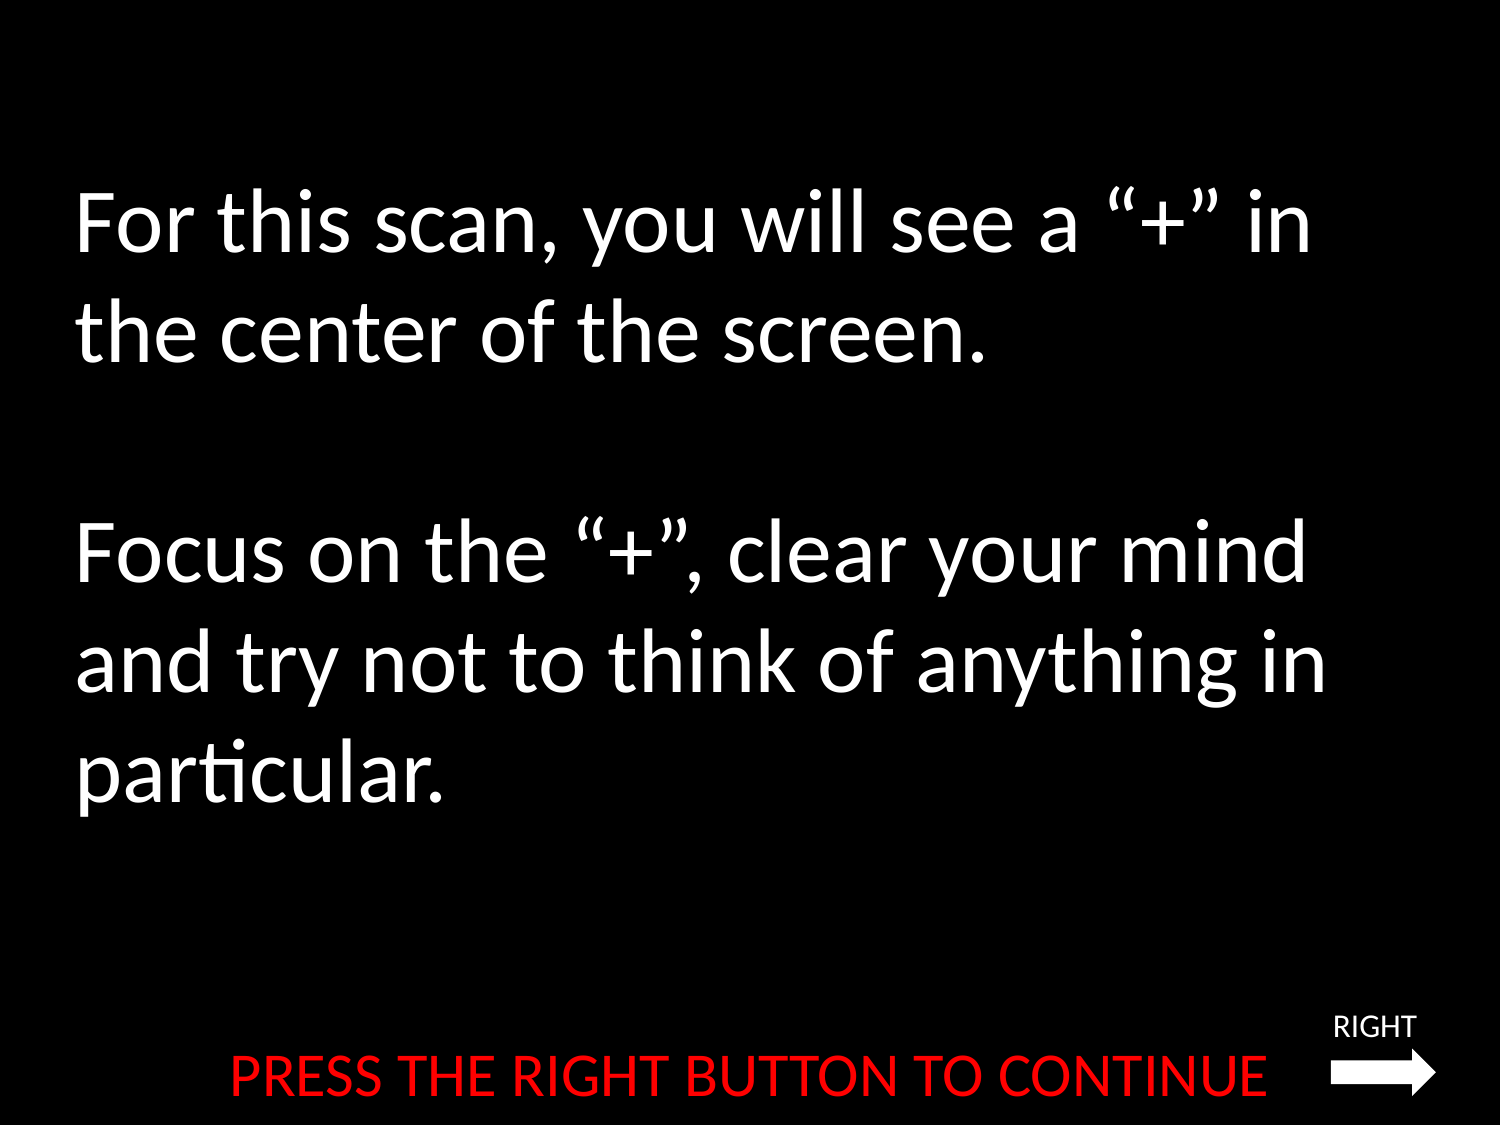

# For this scan, you will see a “+” in the center of the screen. Focus on the “+”, clear your mind and try not to think of anything in particular.
RIGHT
PRESS THE RIGHT BUTTON TO CONTINUE